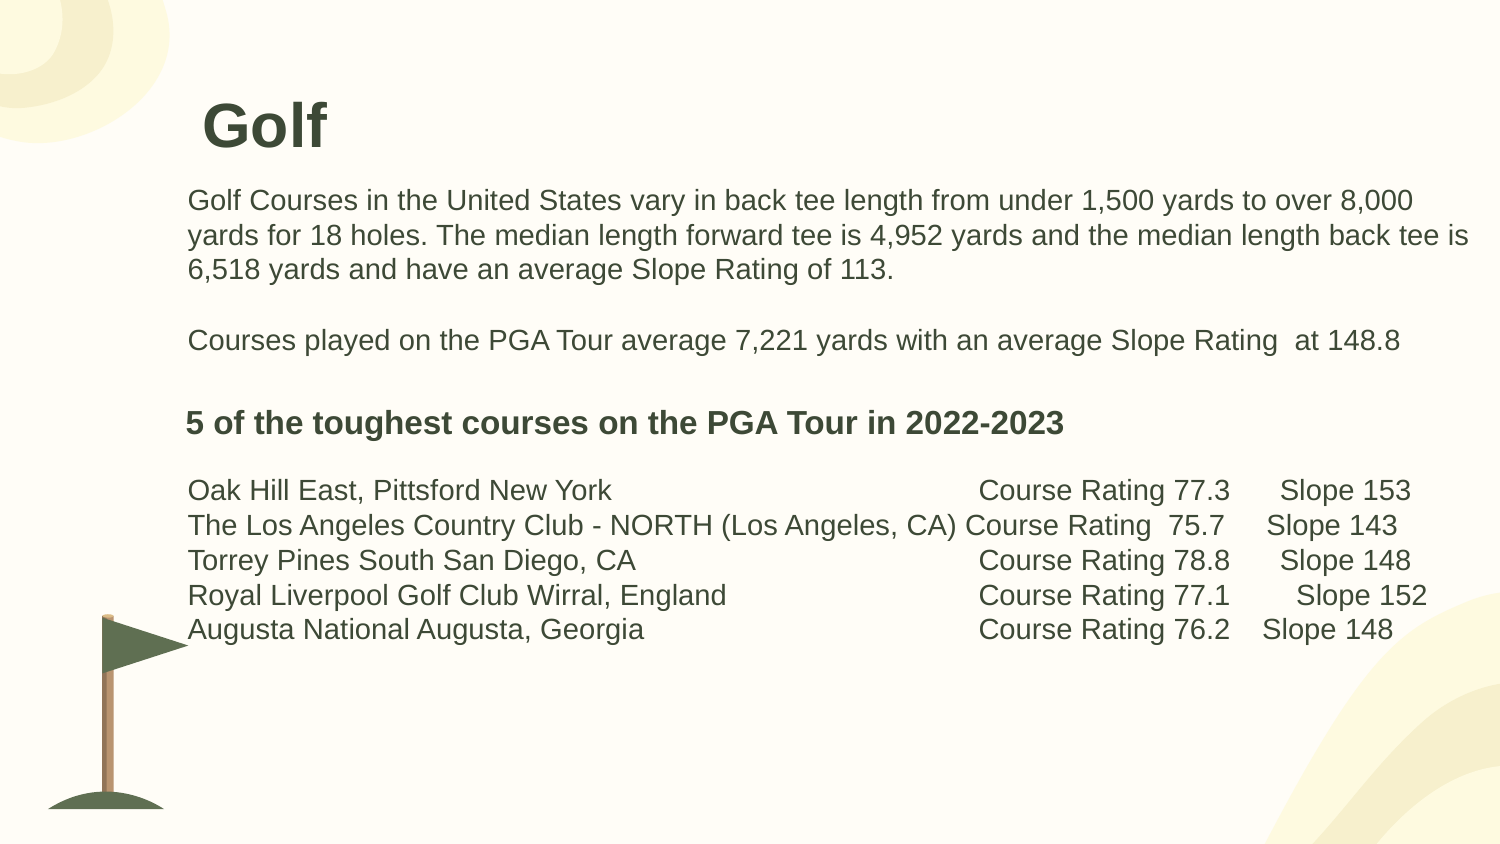

# Golf
Golf Courses in the United States vary in back tee length from under 1,500 yards to over 8,000 yards for 18 holes. The median length forward tee is 4,952 yards and the median length back tee is 6,518 yards and have an average Slope Rating of 113.

Courses played on the PGA Tour average 7,221 yards with an average Slope Rating  at 148.8
5 of the toughest courses on the PGA Tour in 2022-2023
Oak Hill East, Pittsford New York			     Course Rating 77.3      Slope 153
The Los Angeles Country Club - NORTH (Los Angeles, CA) Course Rating  75.7     Slope 143
Torrey Pines South San Diego, CA  		     Course Rating 78.8      Slope 148
Royal Liverpool Golf Club Wirral, England 		     Course Rating 77.1        Slope 152
Augusta National Augusta, Georgia 		     Course Rating 76.2	   Slope 148